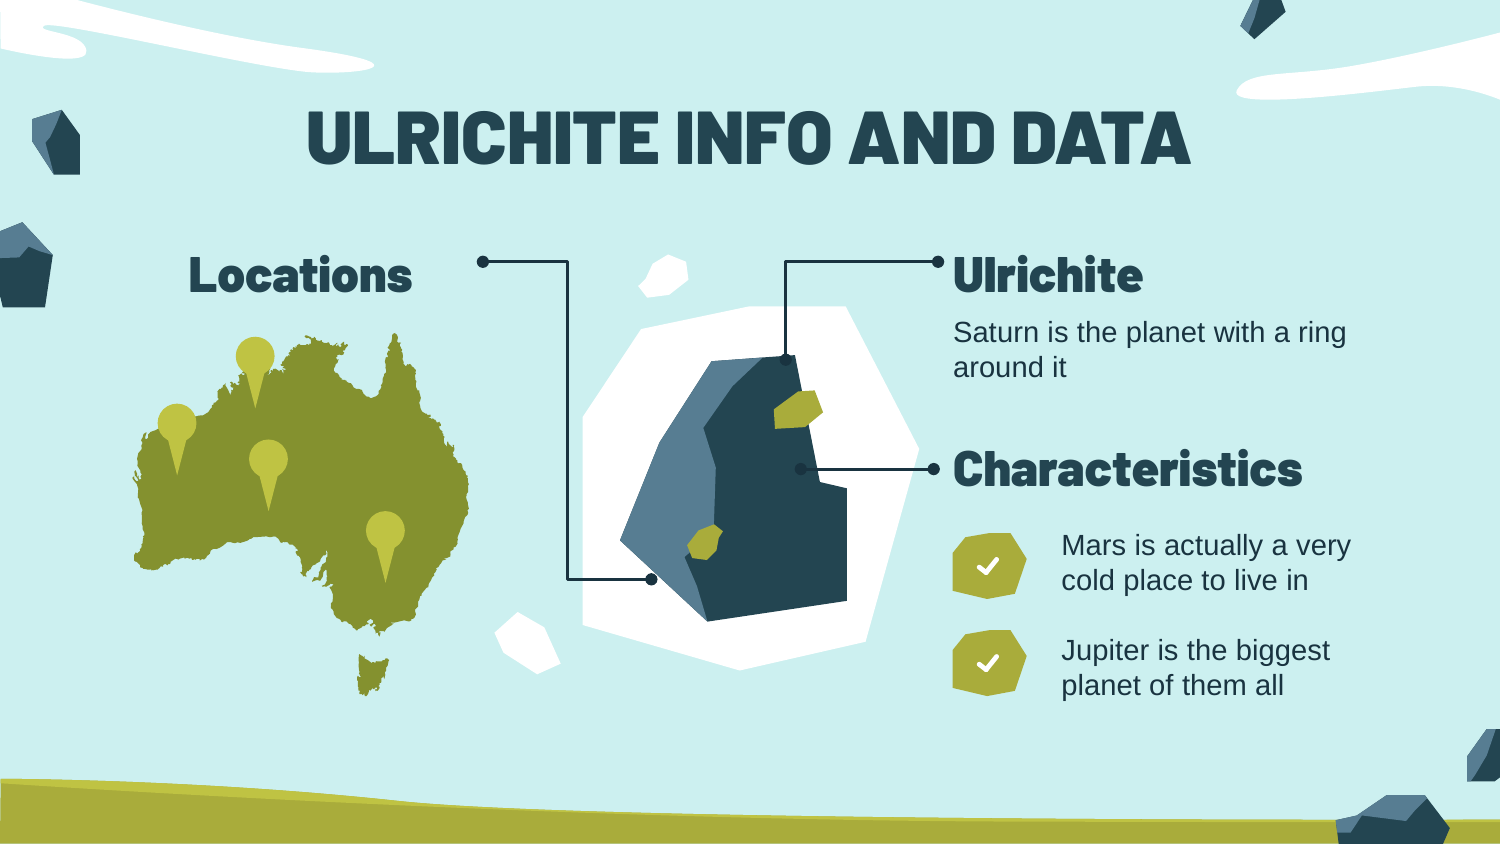

# ULRICHITE INFO AND DATA
Locations
Ulrichite

Saturn is the planet with a ring around it

Characteristics

Mars is actually a very cold place to live in

Jupiter is the biggest planet of them all